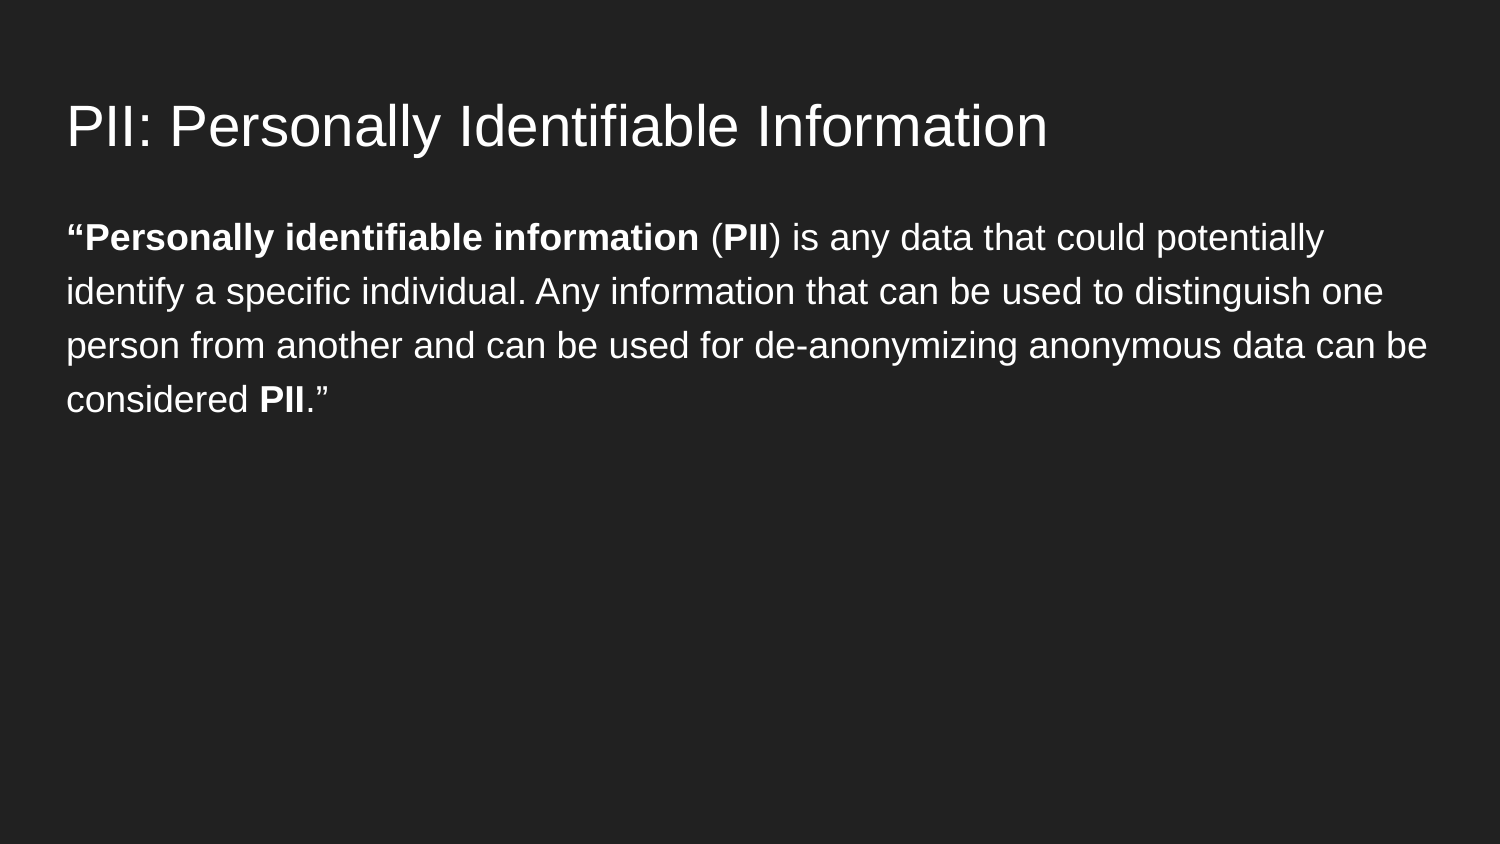

# PII: Personally Identifiable Information
“Personally identifiable information (PII) is any data that could potentially identify a specific individual. Any information that can be used to distinguish one person from another and can be used for de-anonymizing anonymous data can be considered PII.”